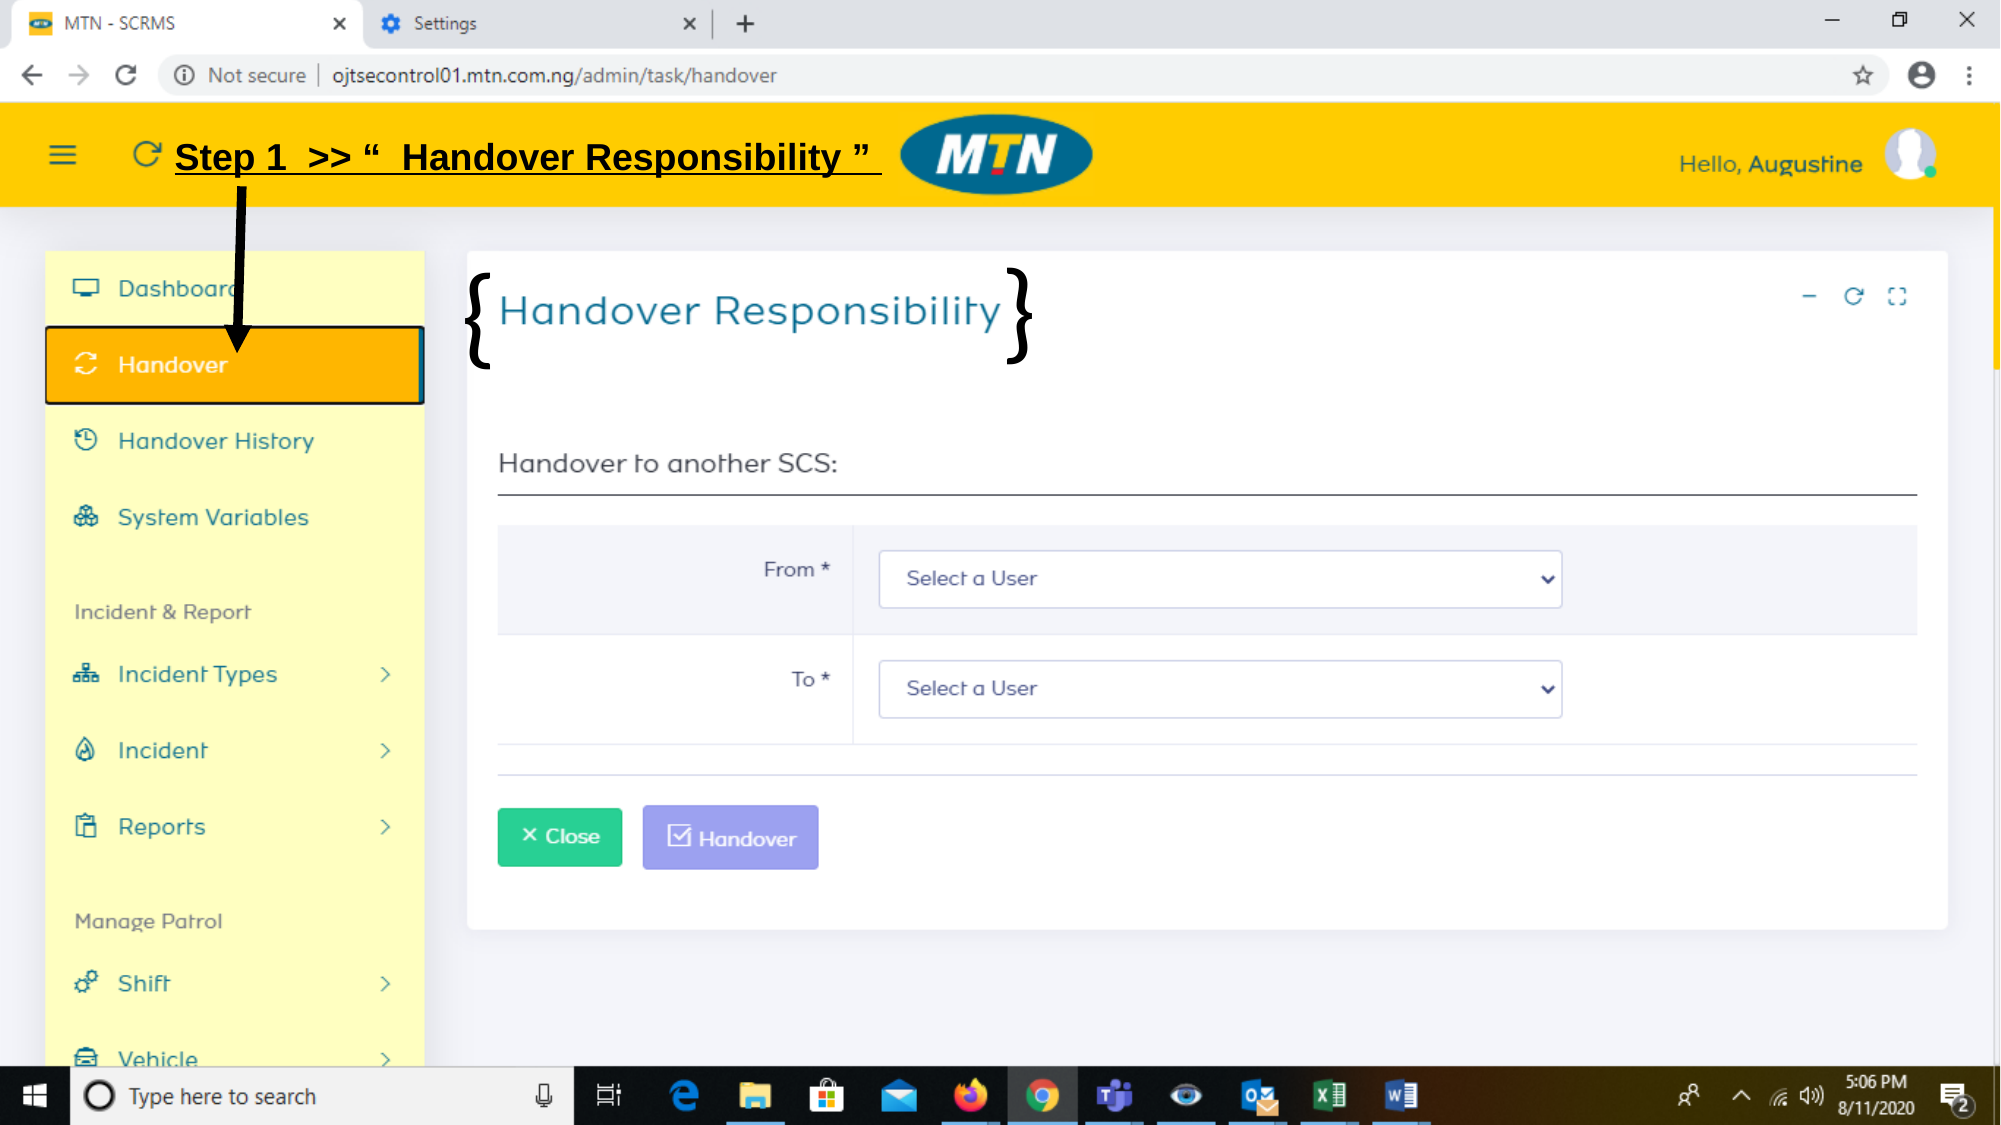

Step 1  >> “  Handover Responsibility ”
{
{